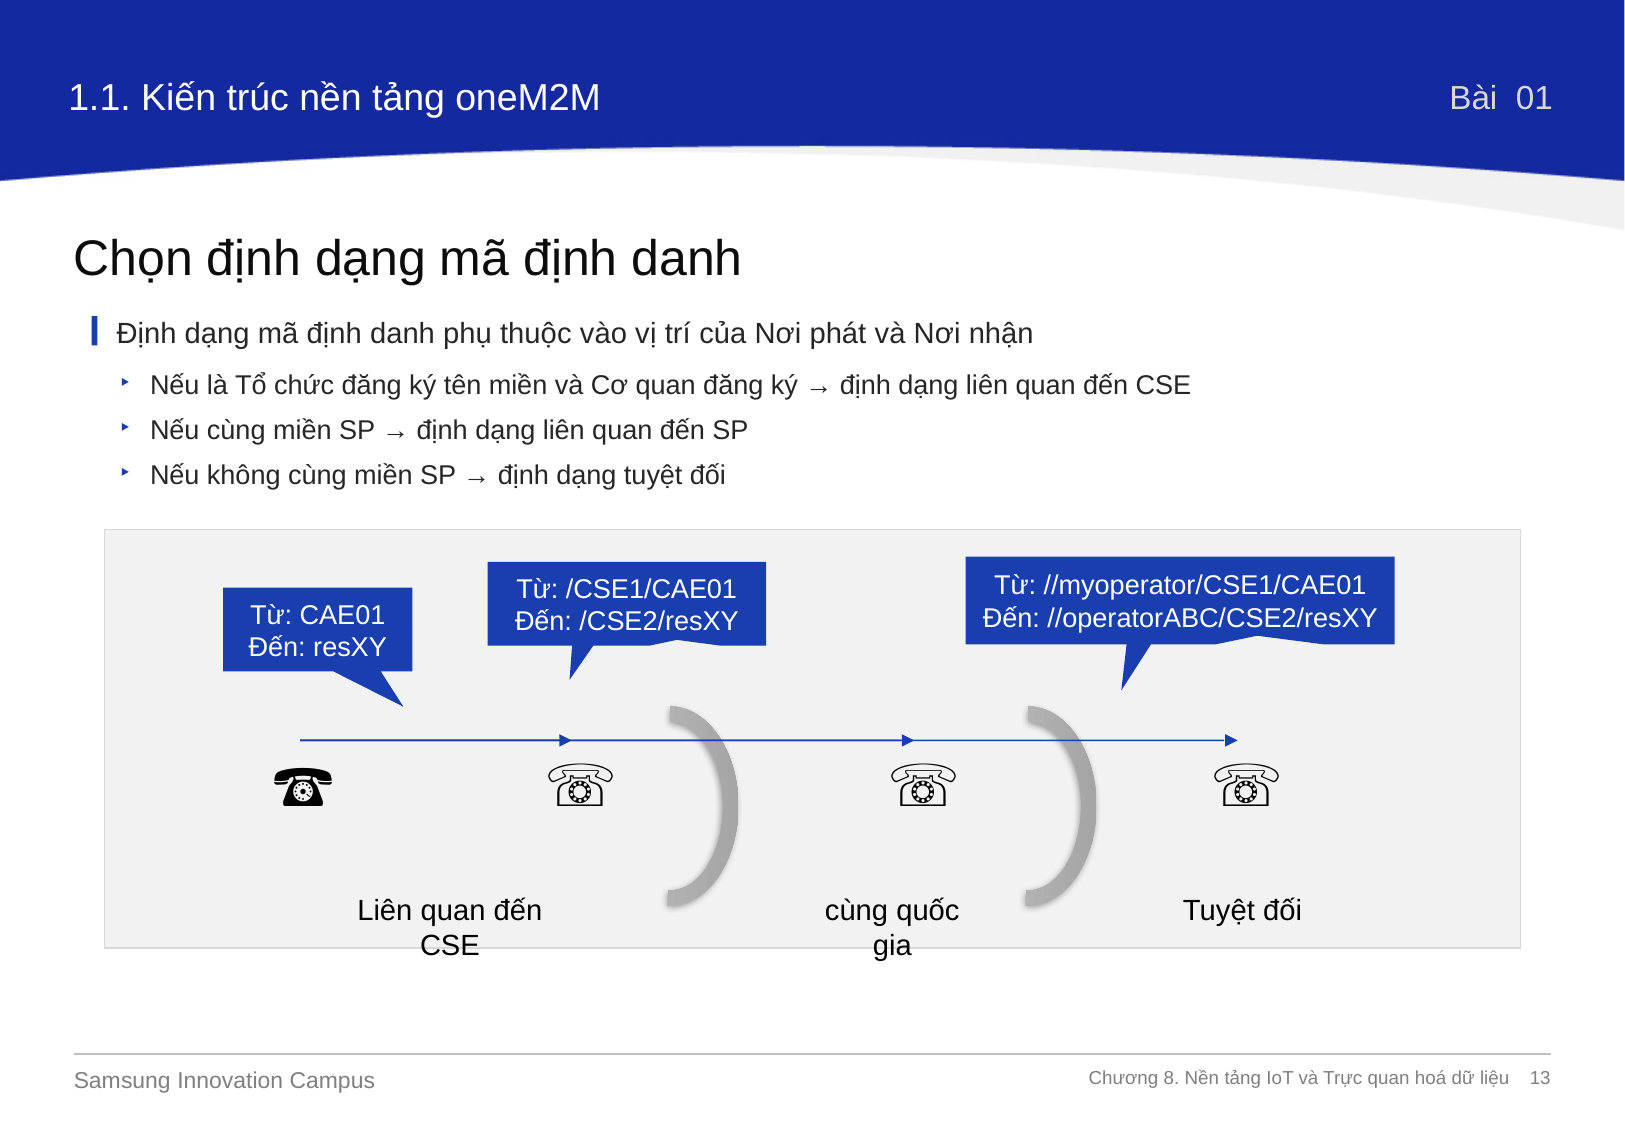

1.1. Kiến trúc nền tảng oneM2M
Bài  01
Chọn định dạng mã định danh
Định dạng mã định danh phụ thuộc vào vị trí của Nơi phát và Nơi nhận

Nếu là Tổ chức đăng ký tên miền và Cơ quan đăng ký → định dạng liên quan đến CSE
Nếu cùng miền SP → định dạng liên quan đến SP
Nếu không cùng miền SP → định dạng tuyệt đối

Từ: //myoperator/CSE1/CAE01
Đến: //operatorABC/CSE2/resXY
Từ: /CSE1/CAE01
Đến: /CSE2/resXY

Từ: CAE01
Đến: resXY

☎
☏
☏
☏
Liên quan đến CSE
cùng quốc gia
Tuyệt đối